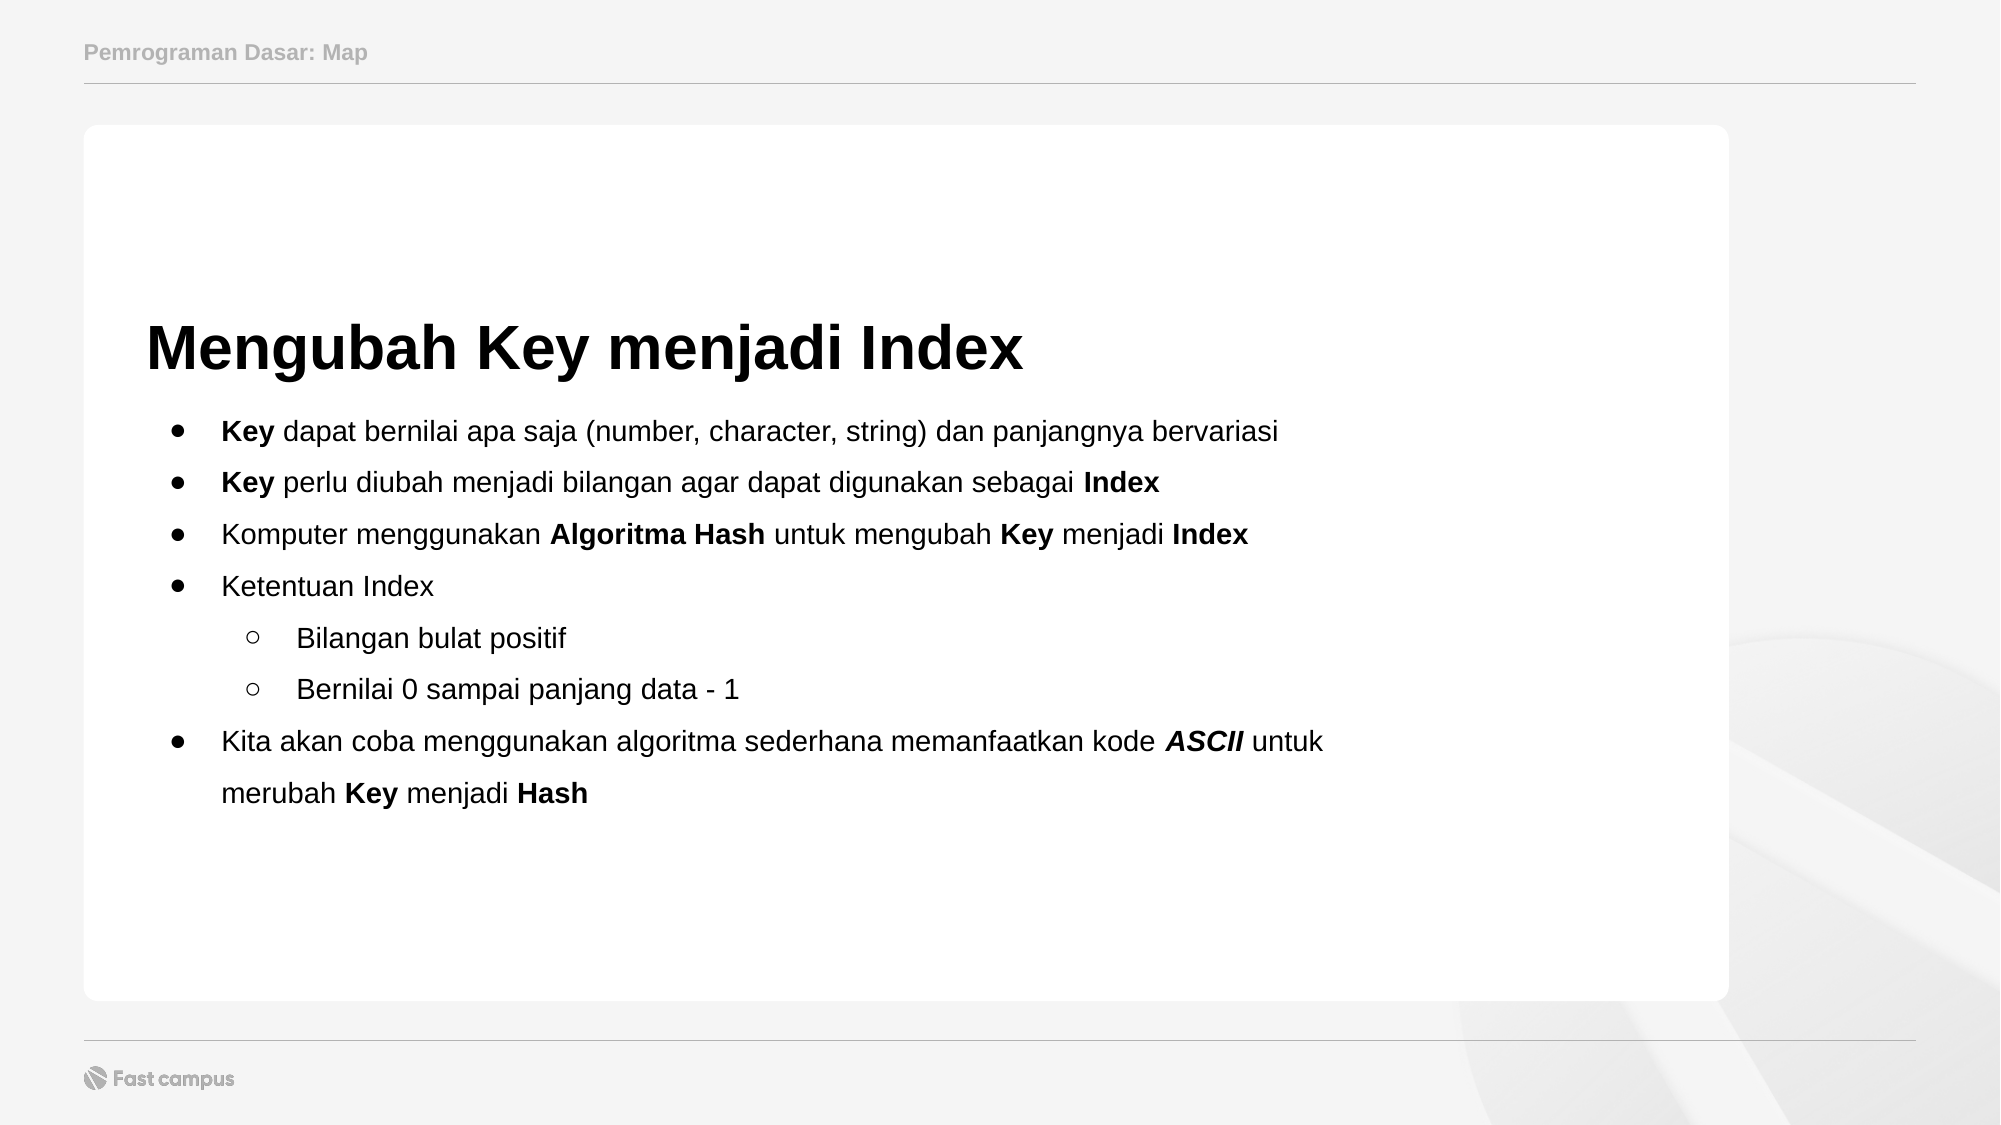

Pemrograman Dasar: Map

Mengubah Key menjadi Index
Key dapat bernilai apa saja (number, character, string) dan panjangnya bervariasi
Key perlu diubah menjadi bilangan agar dapat digunakan sebagai Index
Komputer menggunakan Algoritma Hash untuk mengubah Key menjadi Index
Ketentuan Index
Bilangan bulat positif
Bernilai 0 sampai panjang data - 1
Kita akan coba menggunakan algoritma sederhana memanfaatkan kode ASCII untuk merubah Key menjadi Hash